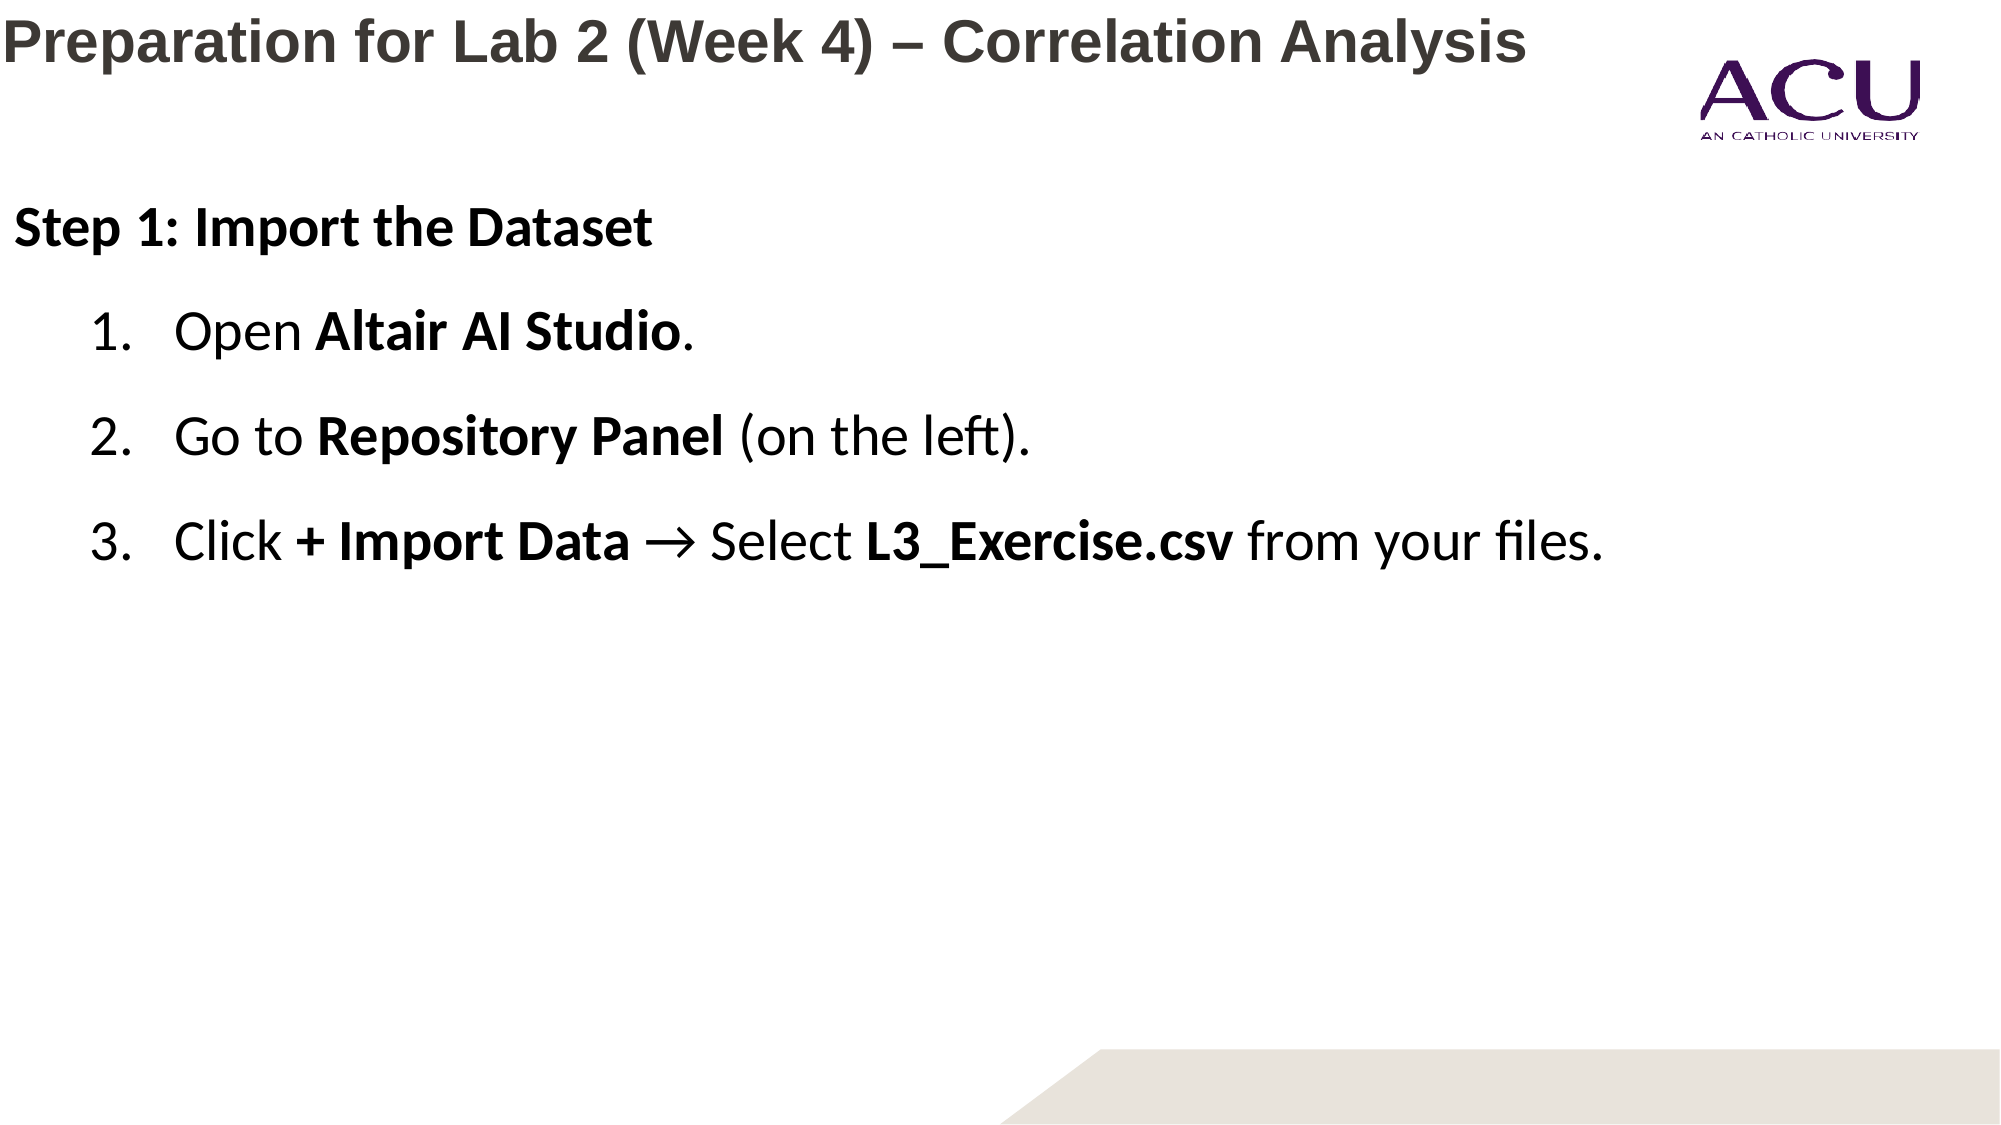

# Preparation for Lab 2 (Week 4) – Correlation Analysis
Step 1: Import the Dataset
Open Altair AI Studio.
Go to Repository Panel (on the left).
Click + Import Data → Select L3_Exercise.csv from your files.